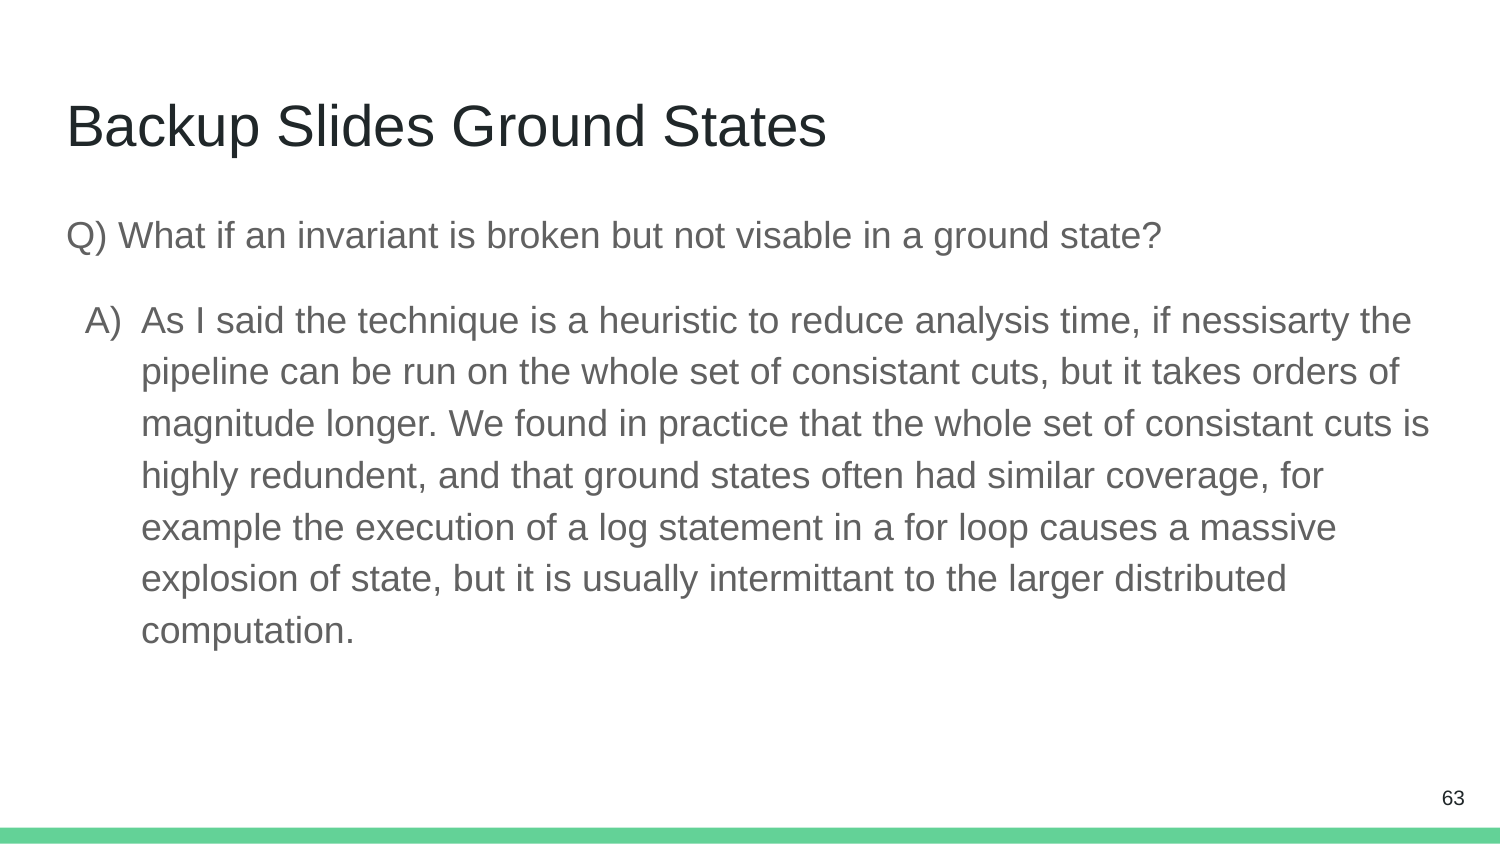

# Backup Slides Ground States
Q) What if an invariant is broken but not visable in a ground state?
As I said the technique is a heuristic to reduce analysis time, if nessisarty the pipeline can be run on the whole set of consistant cuts, but it takes orders of magnitude longer. We found in practice that the whole set of consistant cuts is highly redundent, and that ground states often had similar coverage, for example the execution of a log statement in a for loop causes a massive explosion of state, but it is usually intermittant to the larger distributed computation.
63